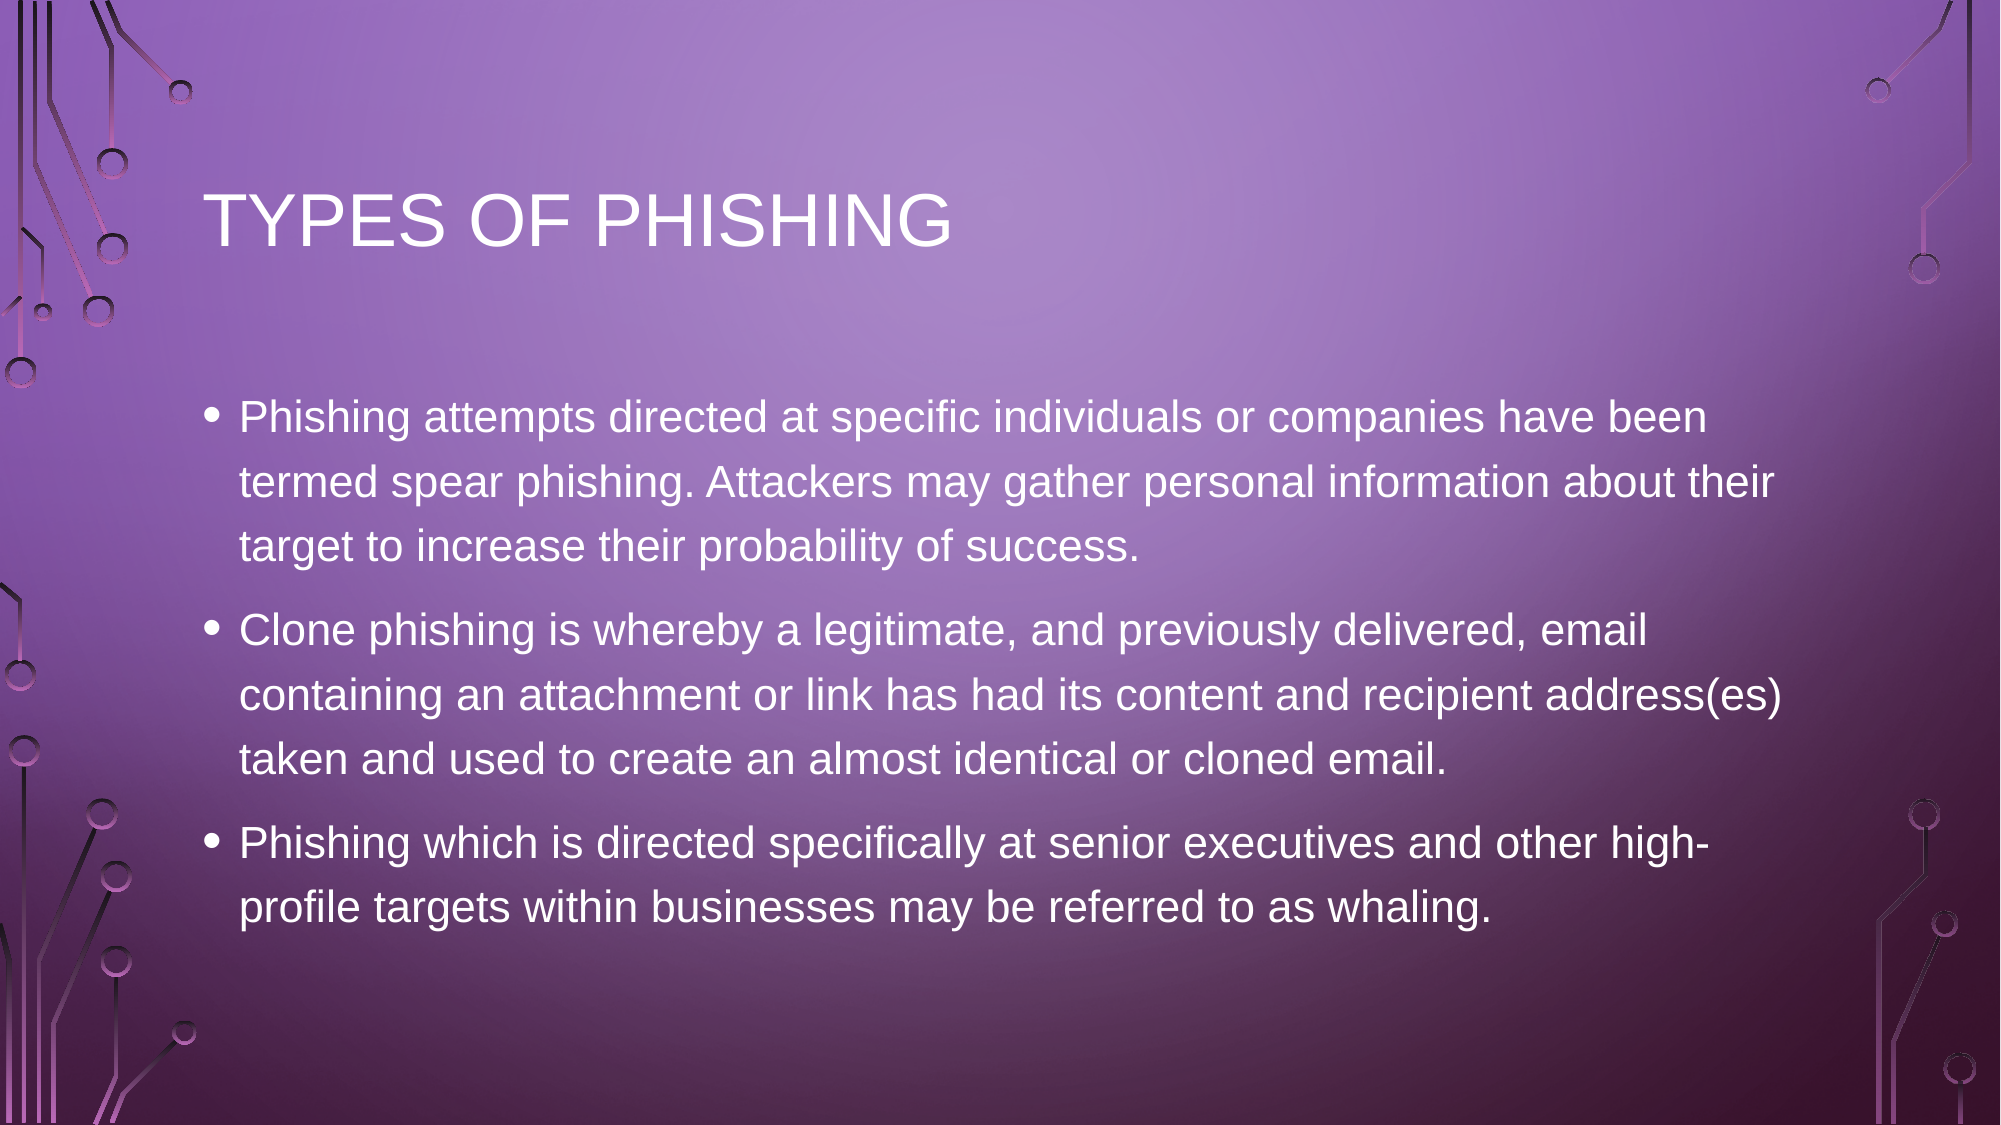

# Types of Phishing
Phishing attempts directed at specific individuals or companies have been termed spear phishing. Attackers may gather personal information about their target to increase their probability of success.
Clone phishing is whereby a legitimate, and previously delivered, email containing an attachment or link has had its content and recipient address(es) taken and used to create an almost identical or cloned email.
Phishing which is directed specifically at senior executives and other high-profile targets within businesses may be referred to as whaling.